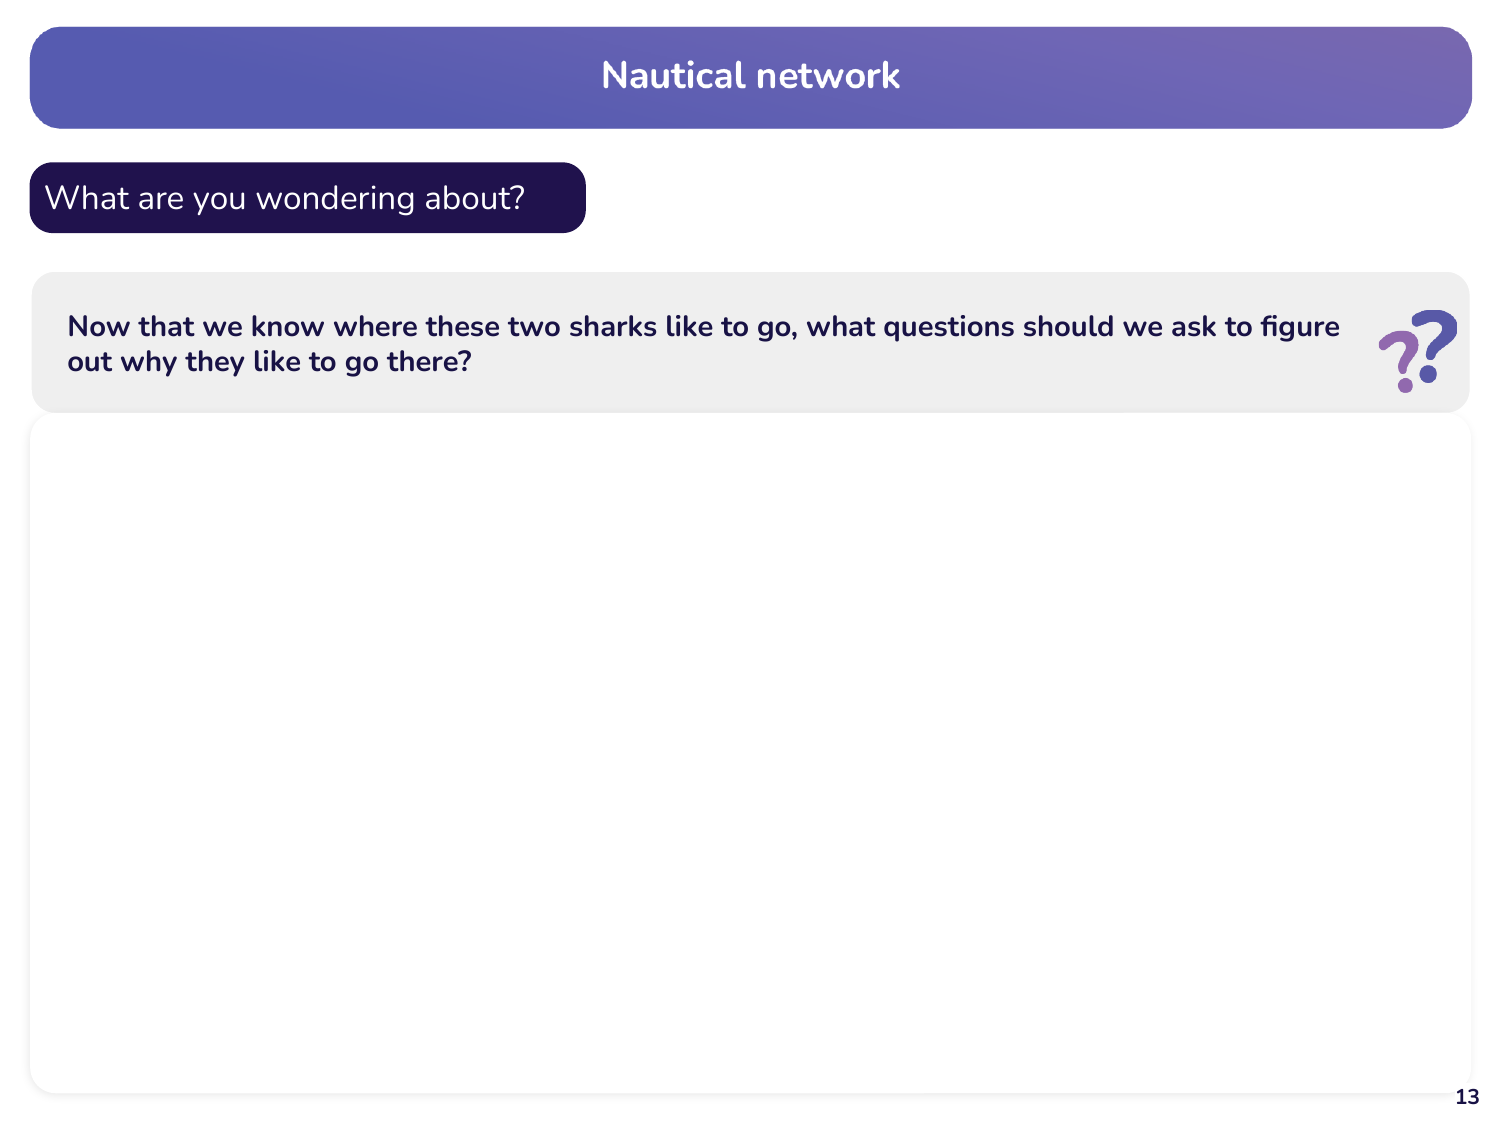

# What are you wondering about?
Now that we know where these two sharks like to go, what questions should we ask to figure out why they like to go there?

13